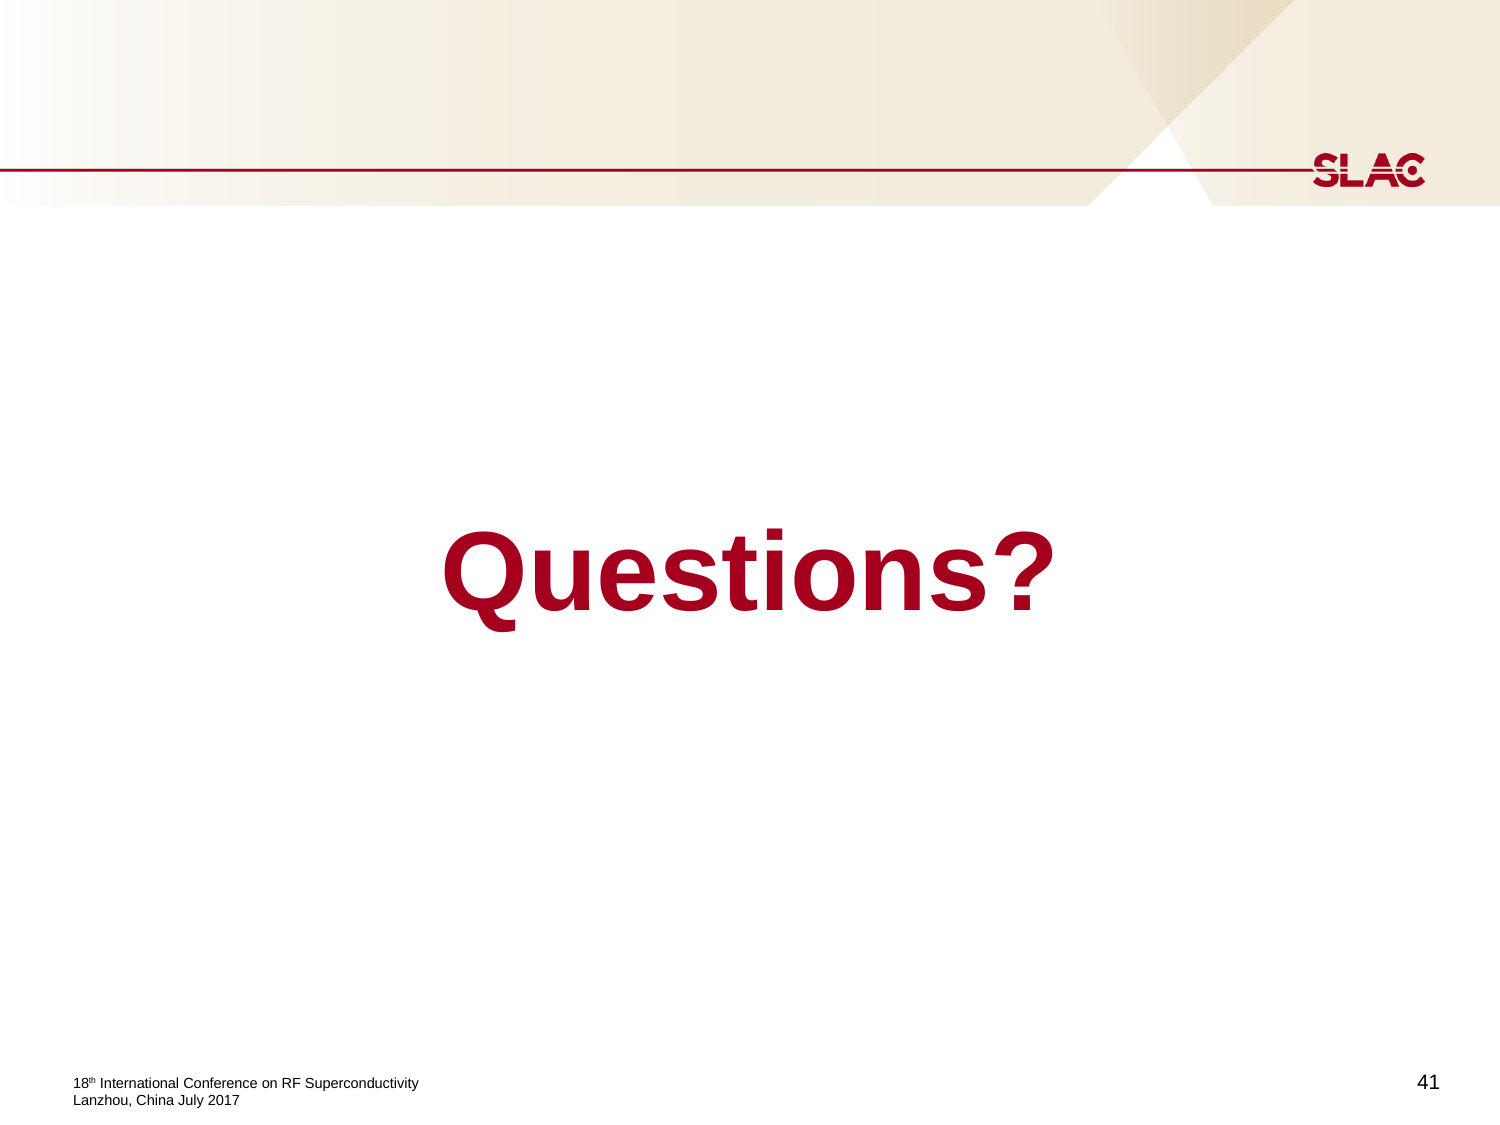

Questions?
41
18th International Conference on RF Superconductivity
Lanzhou, China July 2017